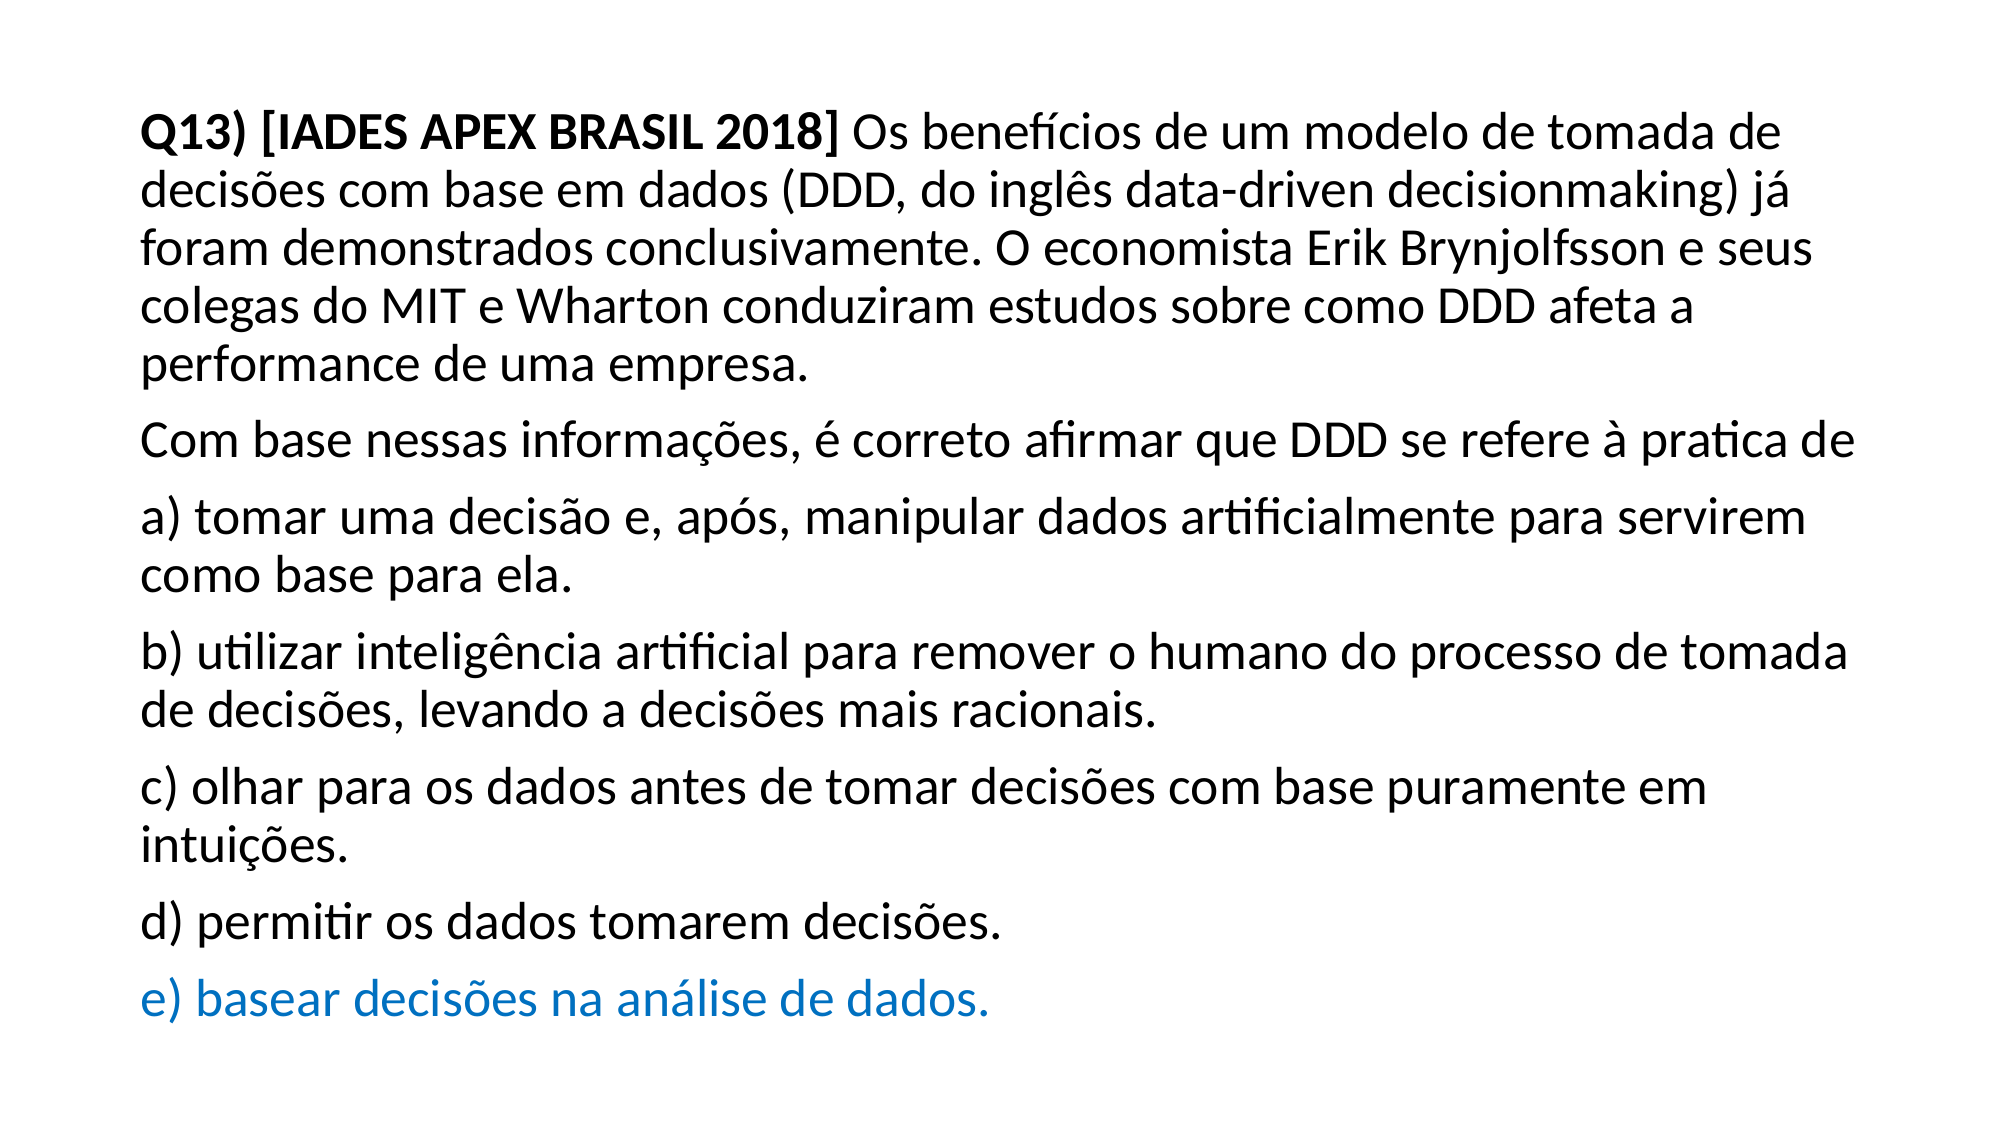

Q13) [IADES APEX BRASIL 2018] Os benefícios de um modelo de tomada de decisões com base em dados (DDD, do inglês data-driven decisionmaking) já foram demonstrados conclusivamente. O economista Erik Brynjolfsson e seus colegas do MIT e Wharton conduziram estudos sobre como DDD afeta a performance de uma empresa.
Com base nessas informações, é correto afirmar que DDD se refere à pratica de
a) tomar uma decisão e, após, manipular dados artificialmente para servirem como base para ela.
b) utilizar inteligência artificial para remover o humano do processo de tomada de decisões, levando a decisões mais racionais.
c) olhar para os dados antes de tomar decisões com base puramente em intuições.
d) permitir os dados tomarem decisões.
e) basear decisões na análise de dados.